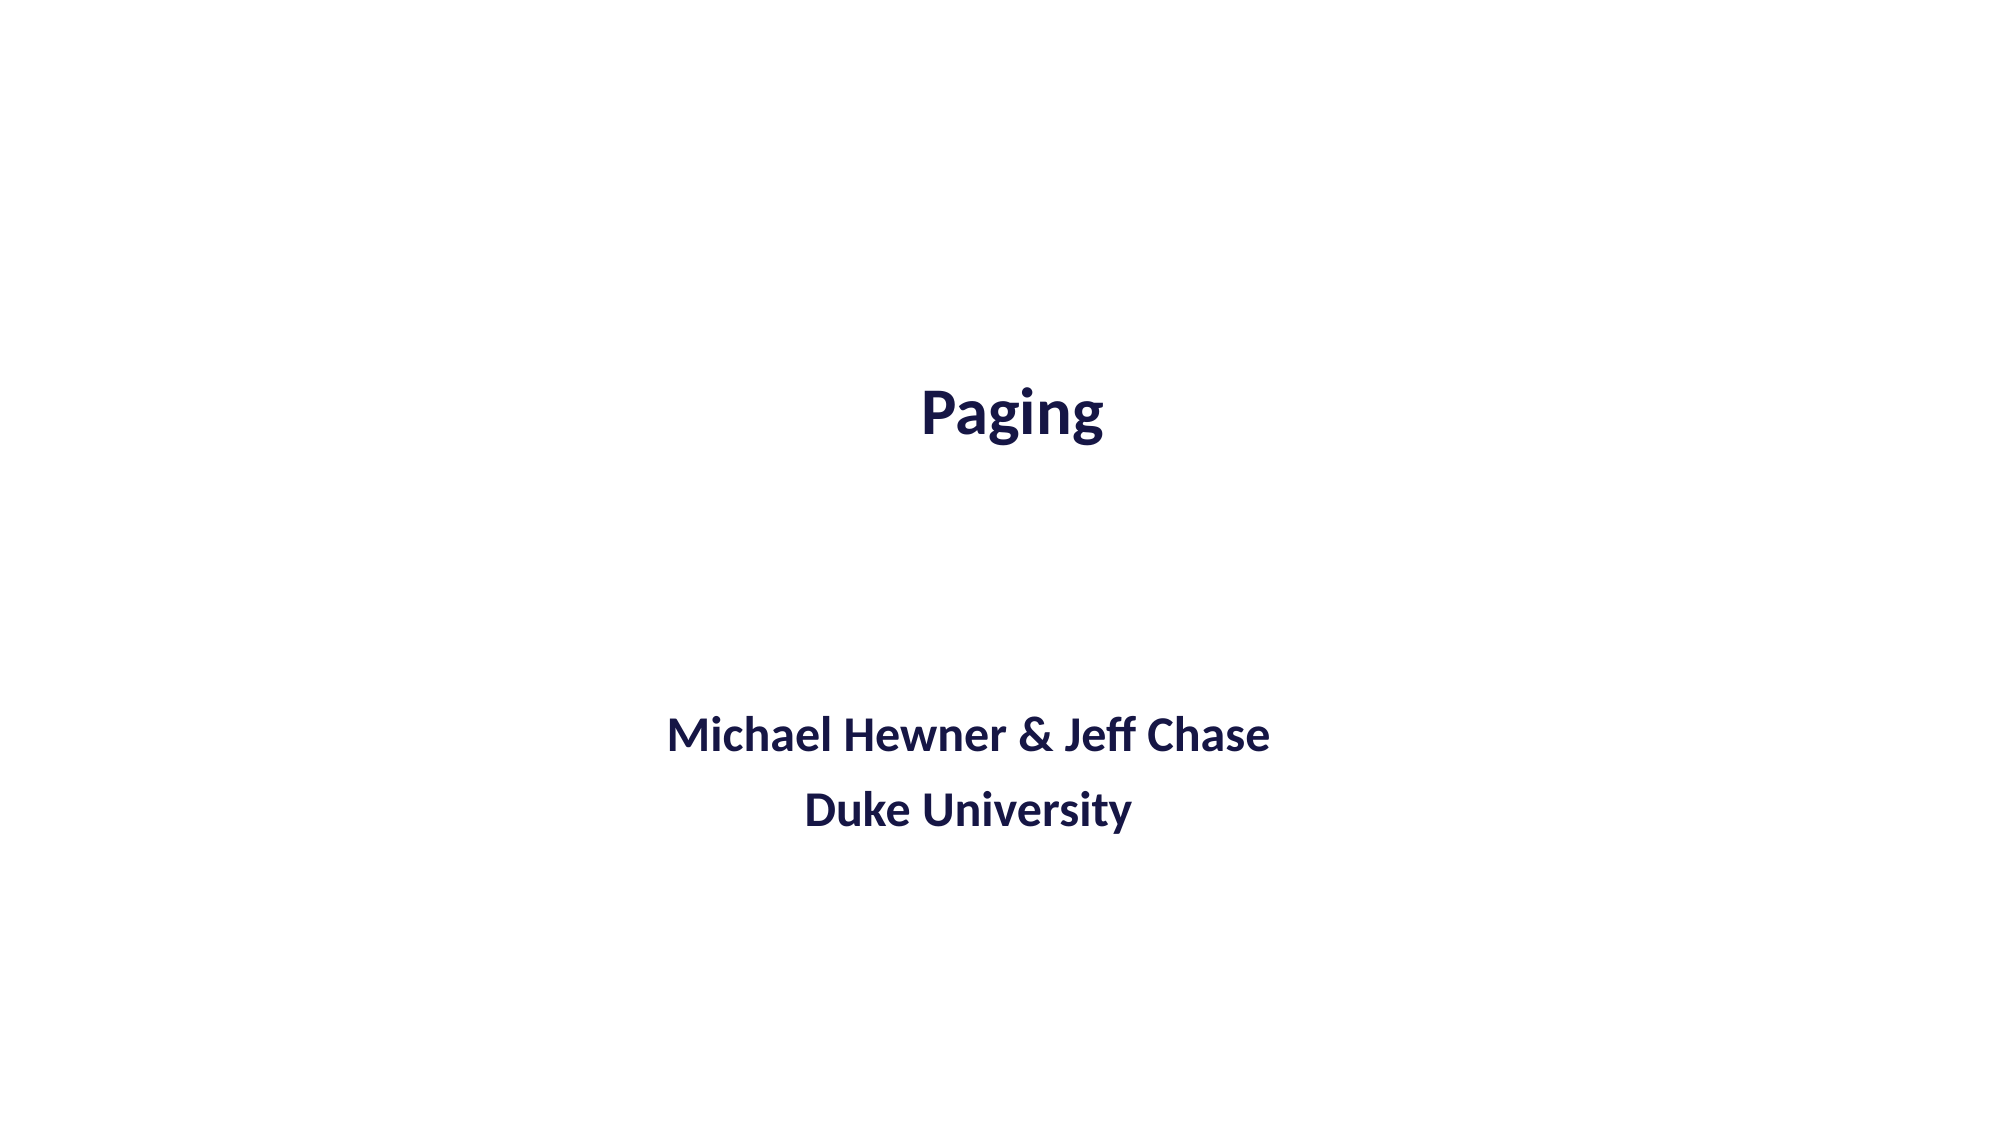

Paging

Michael Hewner & Jeff Chase
Duke University